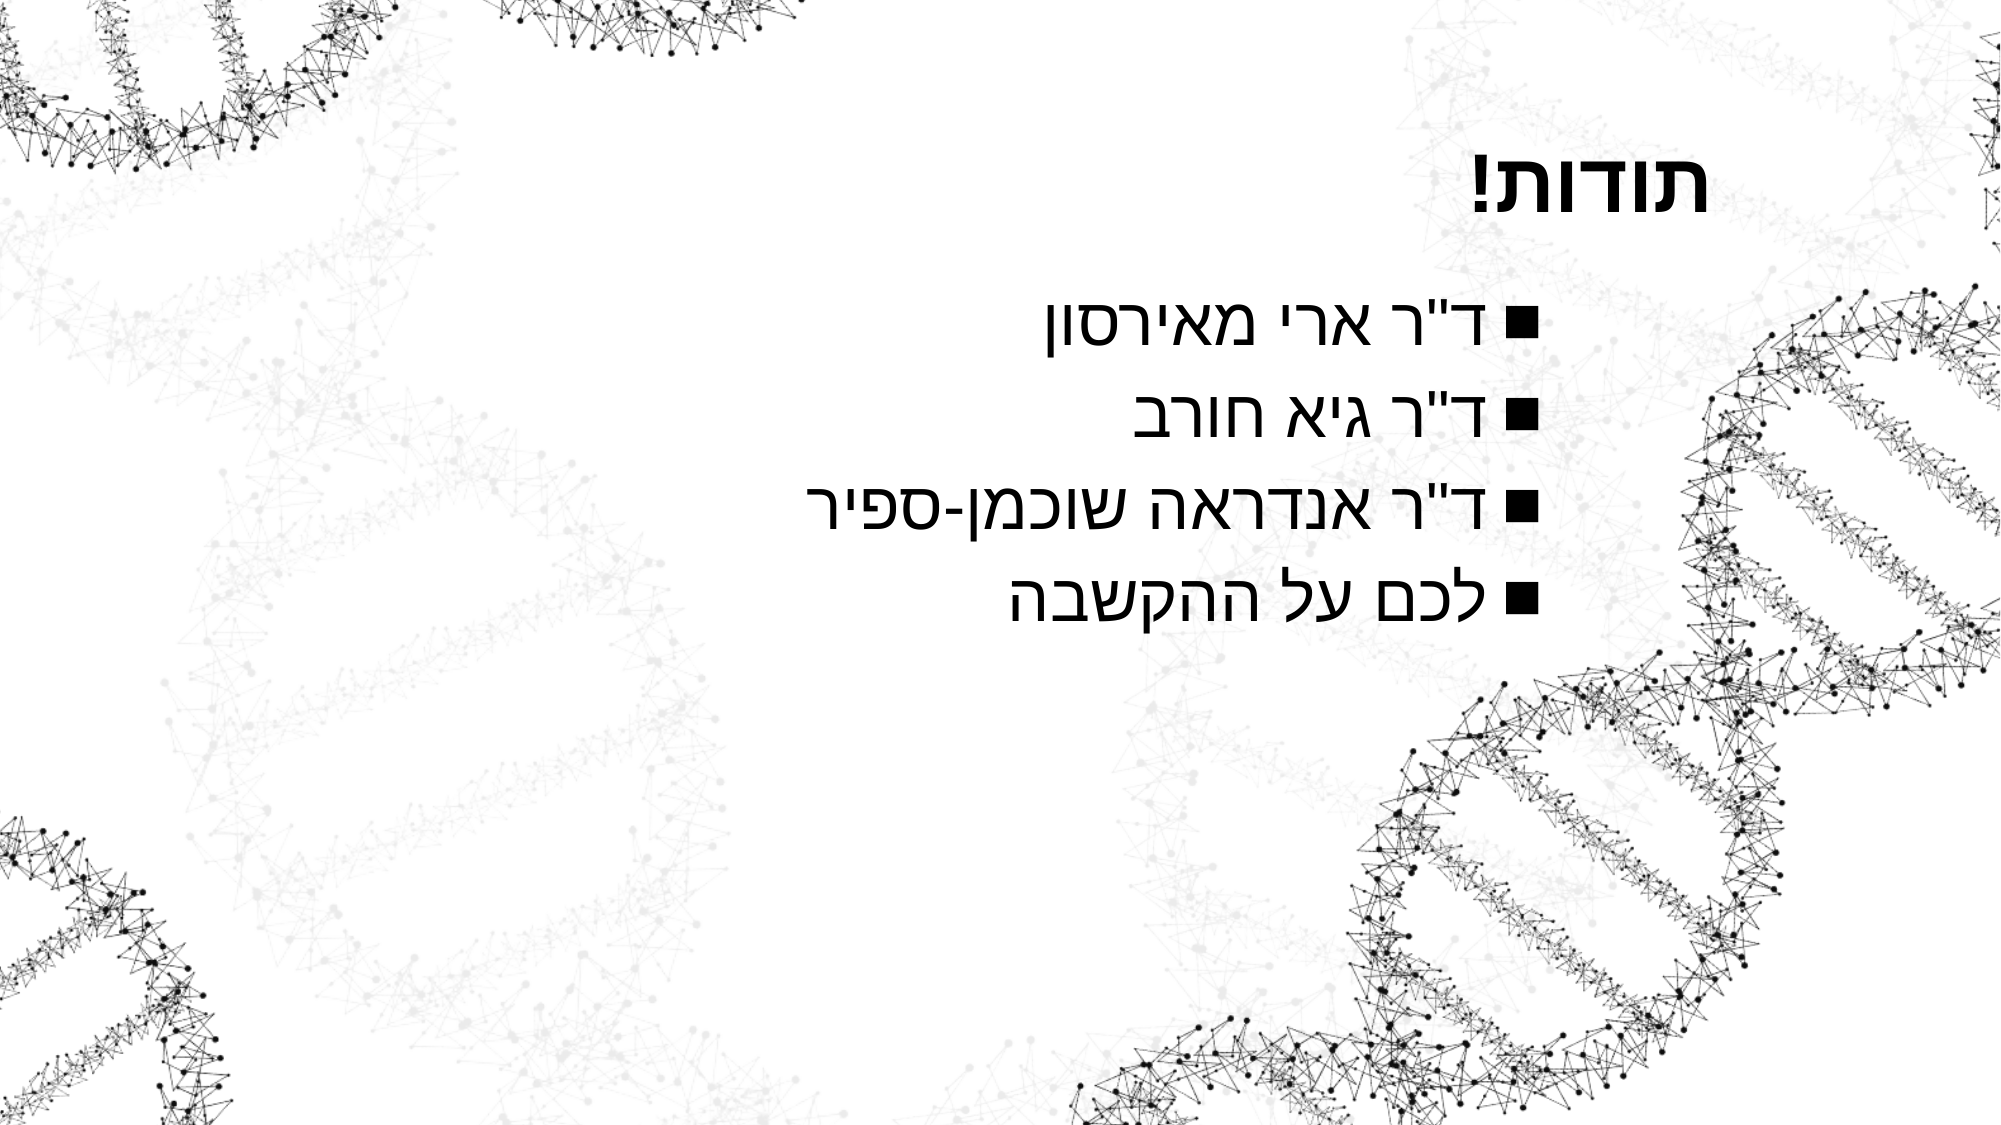

20
תודות!
ד"ר ארי מאירסון
ד"ר גיא חורב
ד"ר אנדראה שוכמן-ספיר
לכם על ההקשבה